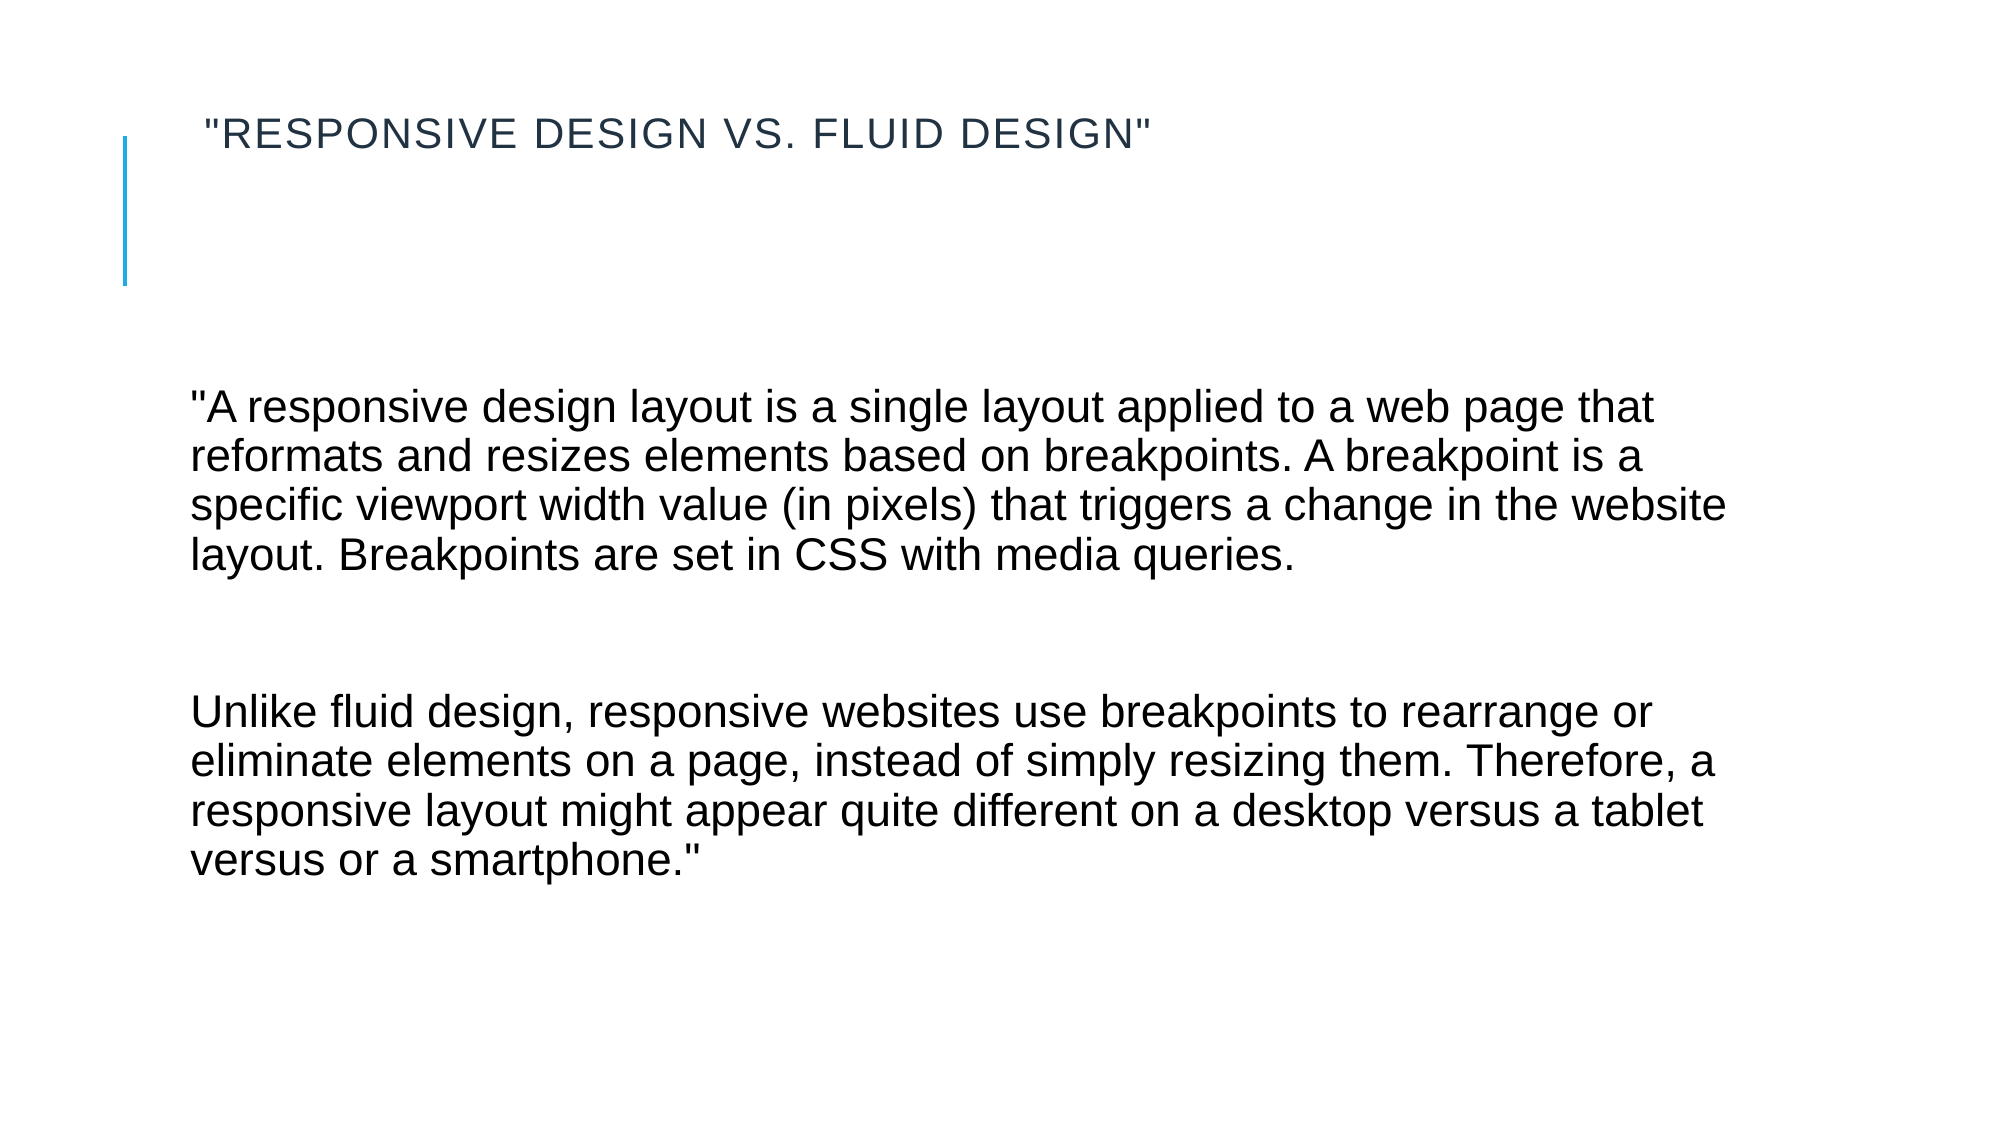

# "Responsive Design vs. Fluid Design"
"A responsive design layout is a single layout applied to a web page that reformats and resizes elements based on breakpoints. A breakpoint is a specific viewport width value (in pixels) that triggers a change in the website layout. Breakpoints are set in CSS with media queries.

Unlike fluid design, responsive websites use breakpoints to rearrange or eliminate elements on a page, instead of simply resizing them. Therefore, a responsive layout might appear quite different on a desktop versus a tablet versus or a smartphone."